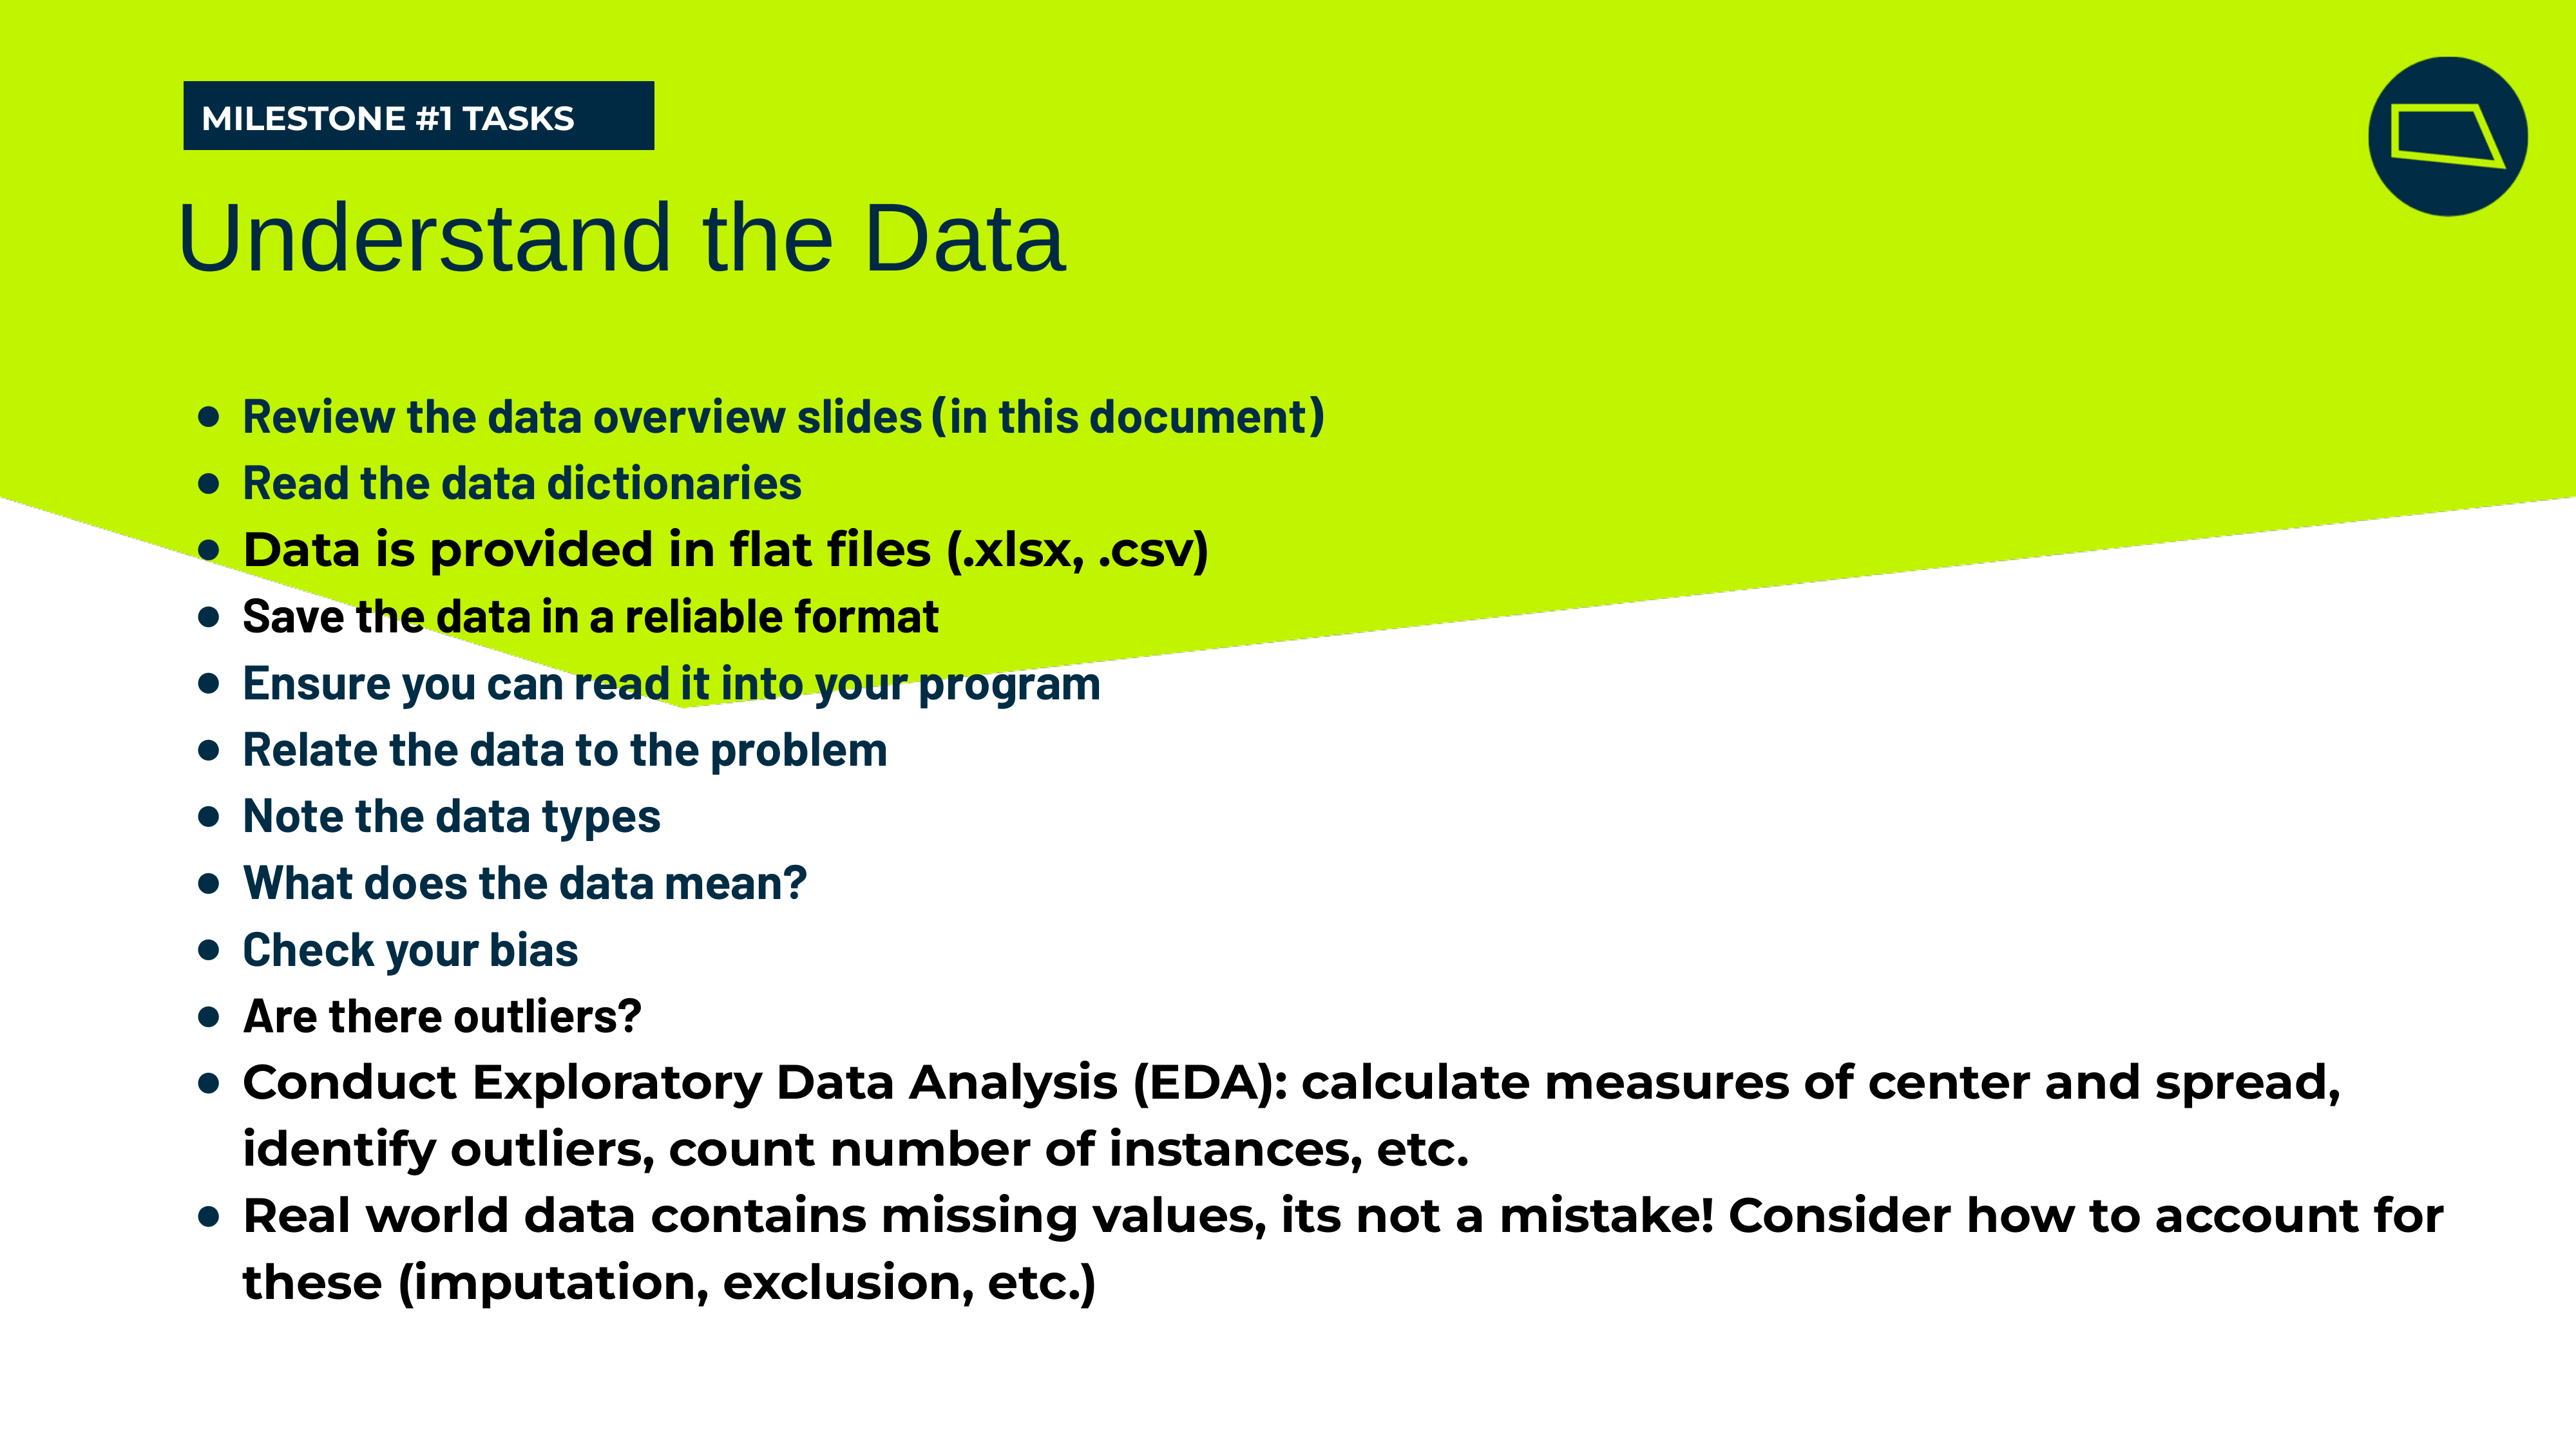

MILESTONE #1 TASKS
# Understand the Data
Review the data overview slides (in this document)
Read the data dictionaries
Data is provided in flat files (.xlsx, .csv)
Save the data in a reliable format
Ensure you can read it into your program
Relate the data to the problem
Note the data types
What does the data mean?
Check your bias
Are there outliers?
Conduct Exploratory Data Analysis (EDA): calculate measures of center and spread, identify outliers, count number of instances, etc.
Real world data contains missing values, its not a mistake! Consider how to account for these (imputation, exclusion, etc.)